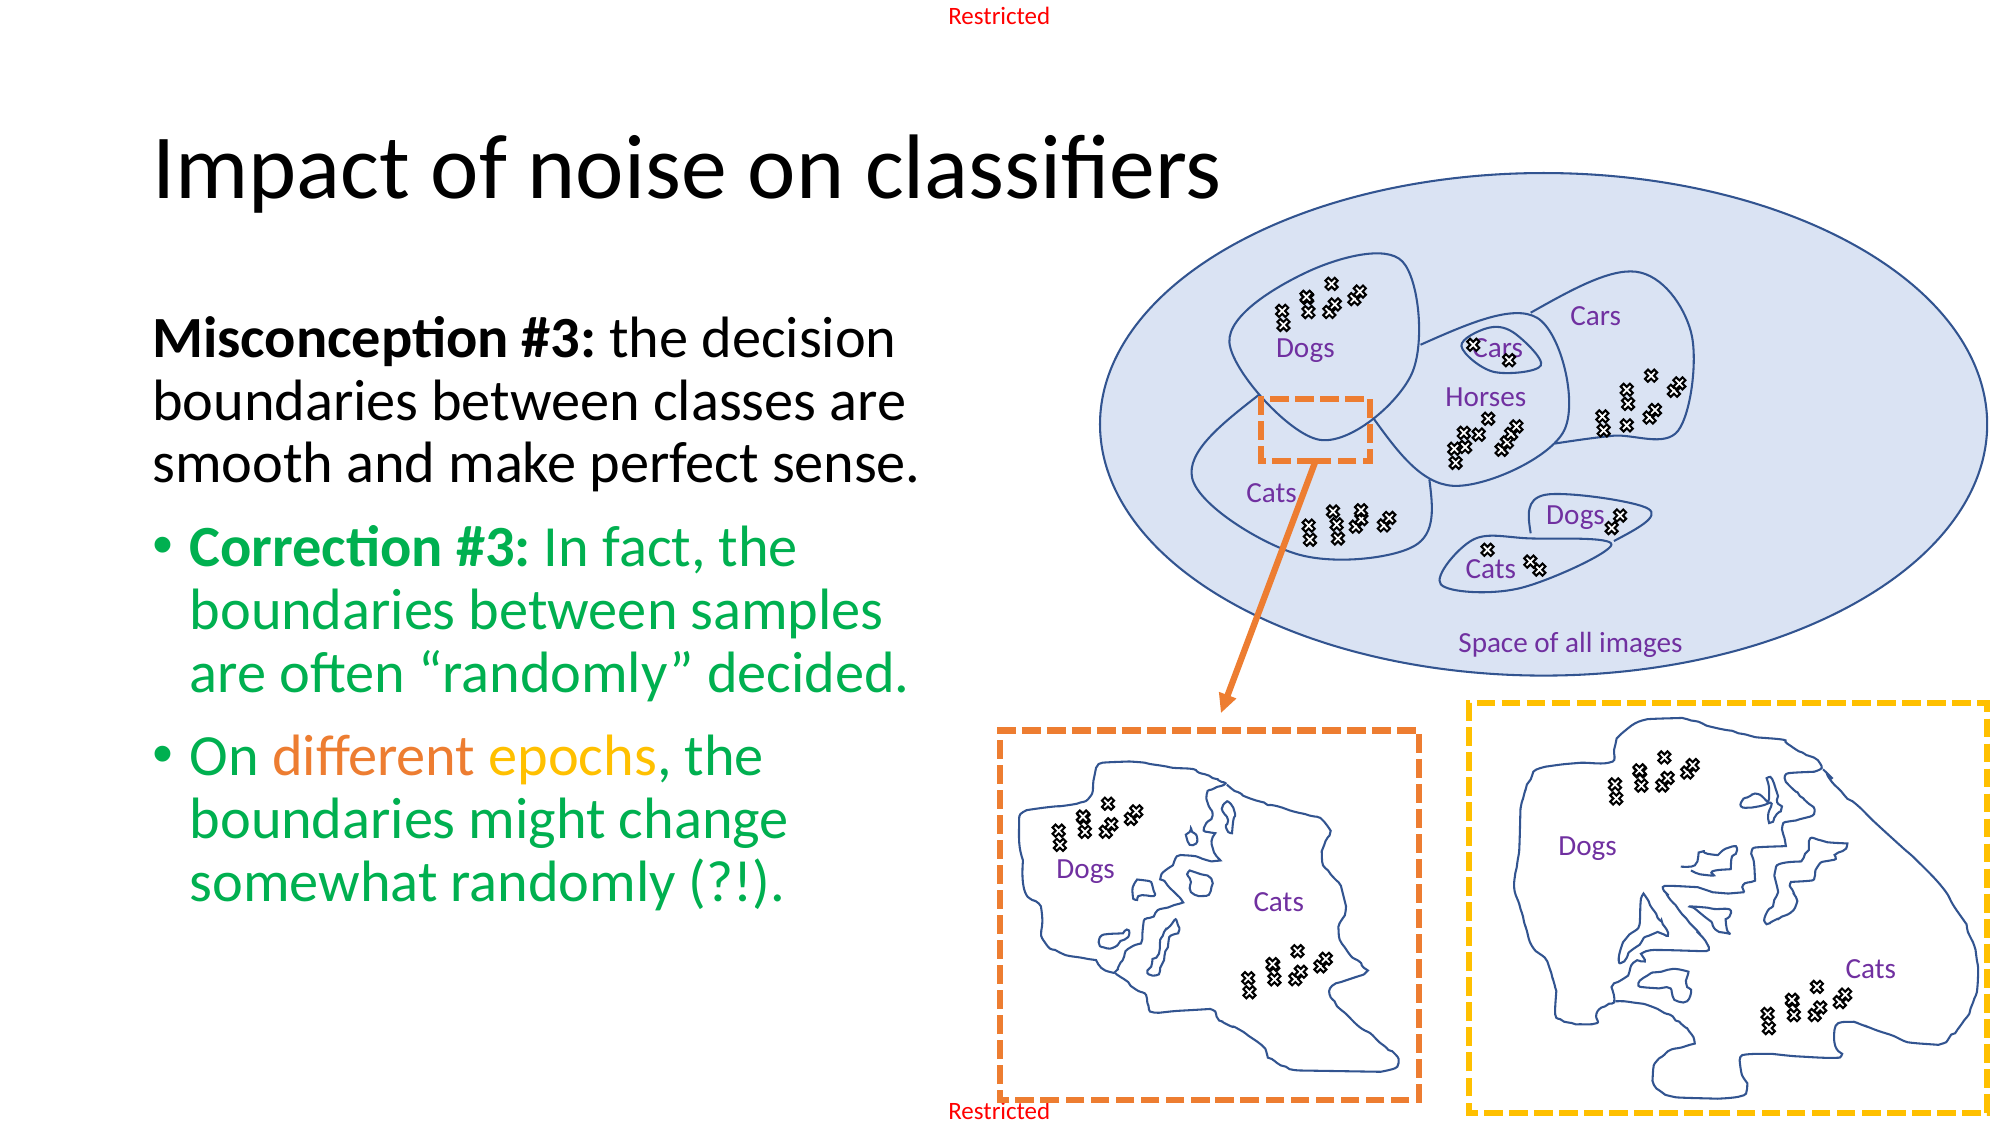

# Impact of noise on classifiers

Cars

Misconception #3: the decision boundaries between classes are smooth and make perfect sense.
Correction #3: In fact, the boundaries between samples are often “randomly” decided.
On different epochs, the boundaries might change somewhat randomly (?!).

Dogs
Cars

Horses

Cats
Dogs

Cats

Space of all images

Dogs

Dogs

Cats

Cats